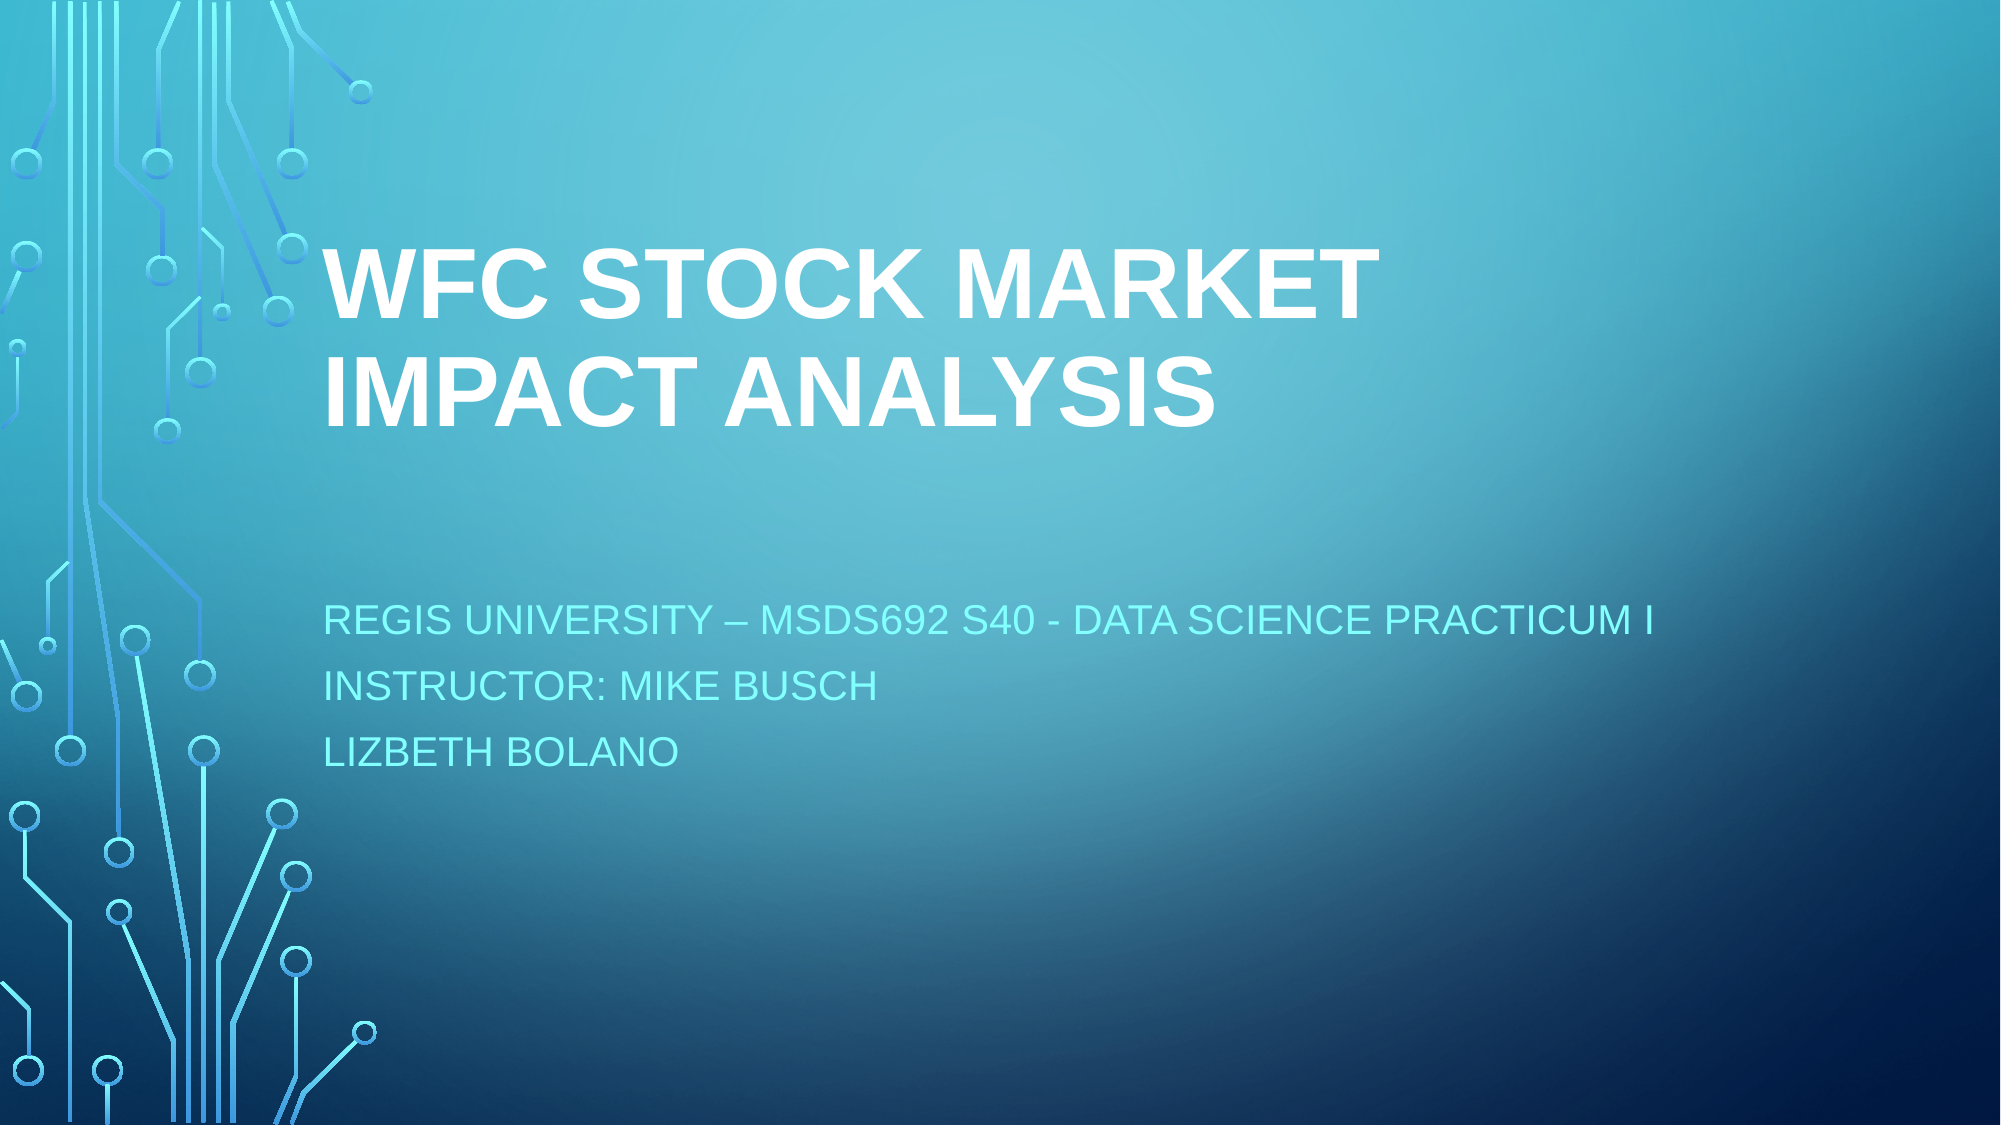

# WFC Stock Market Impact Analysis
Regis University – MSDS692 s40 - Data Science Practicum I
Instructor: Mike Busch
Lizbeth Bolano